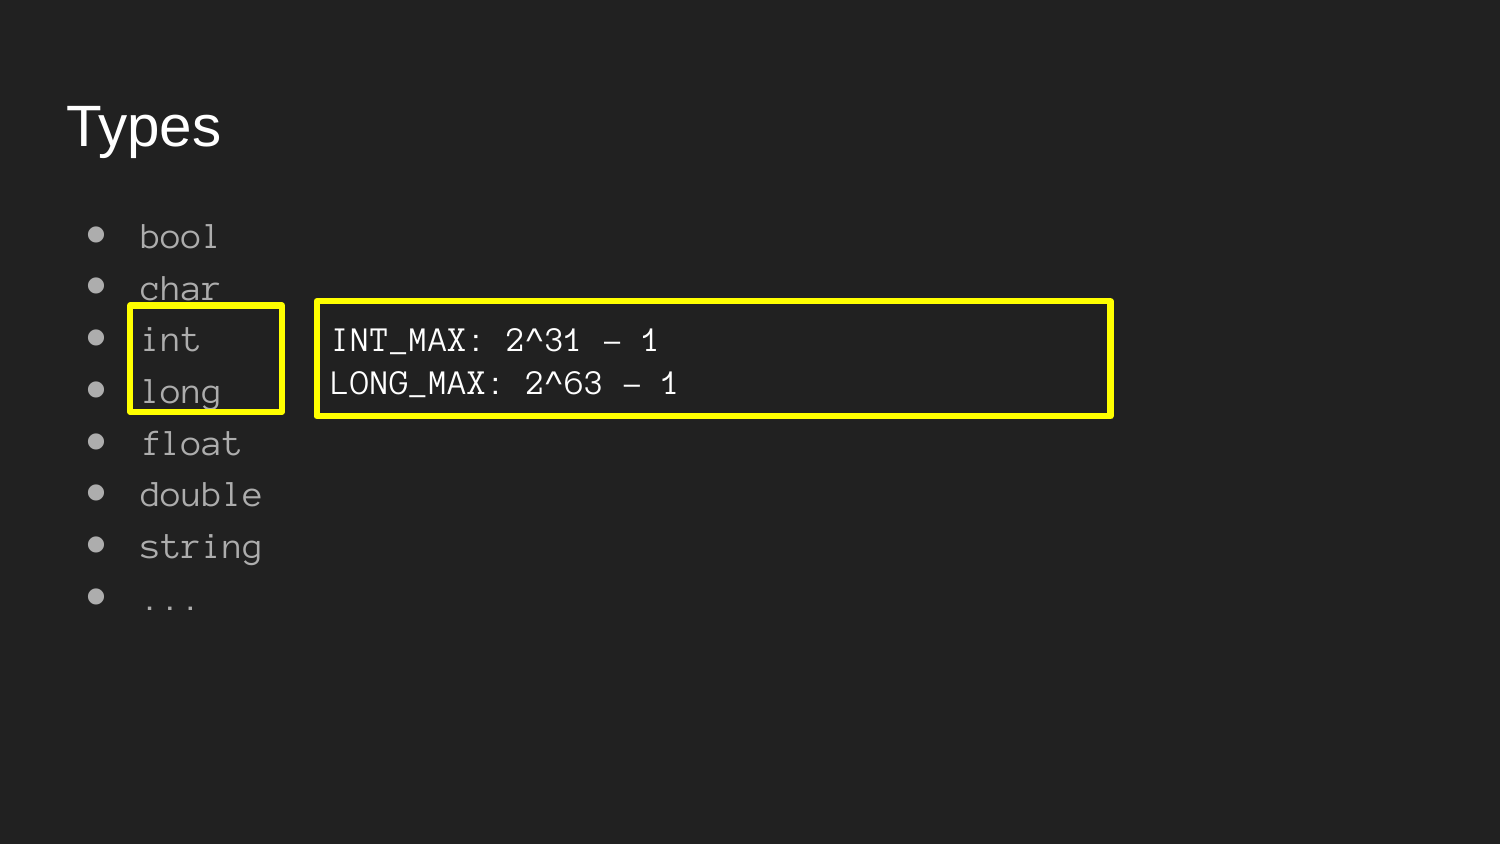

# Types
bool
char
int
long
float
double
string
...
INT_MAX: 2^31 - 1
LONG_MAX: 2^63 - 1